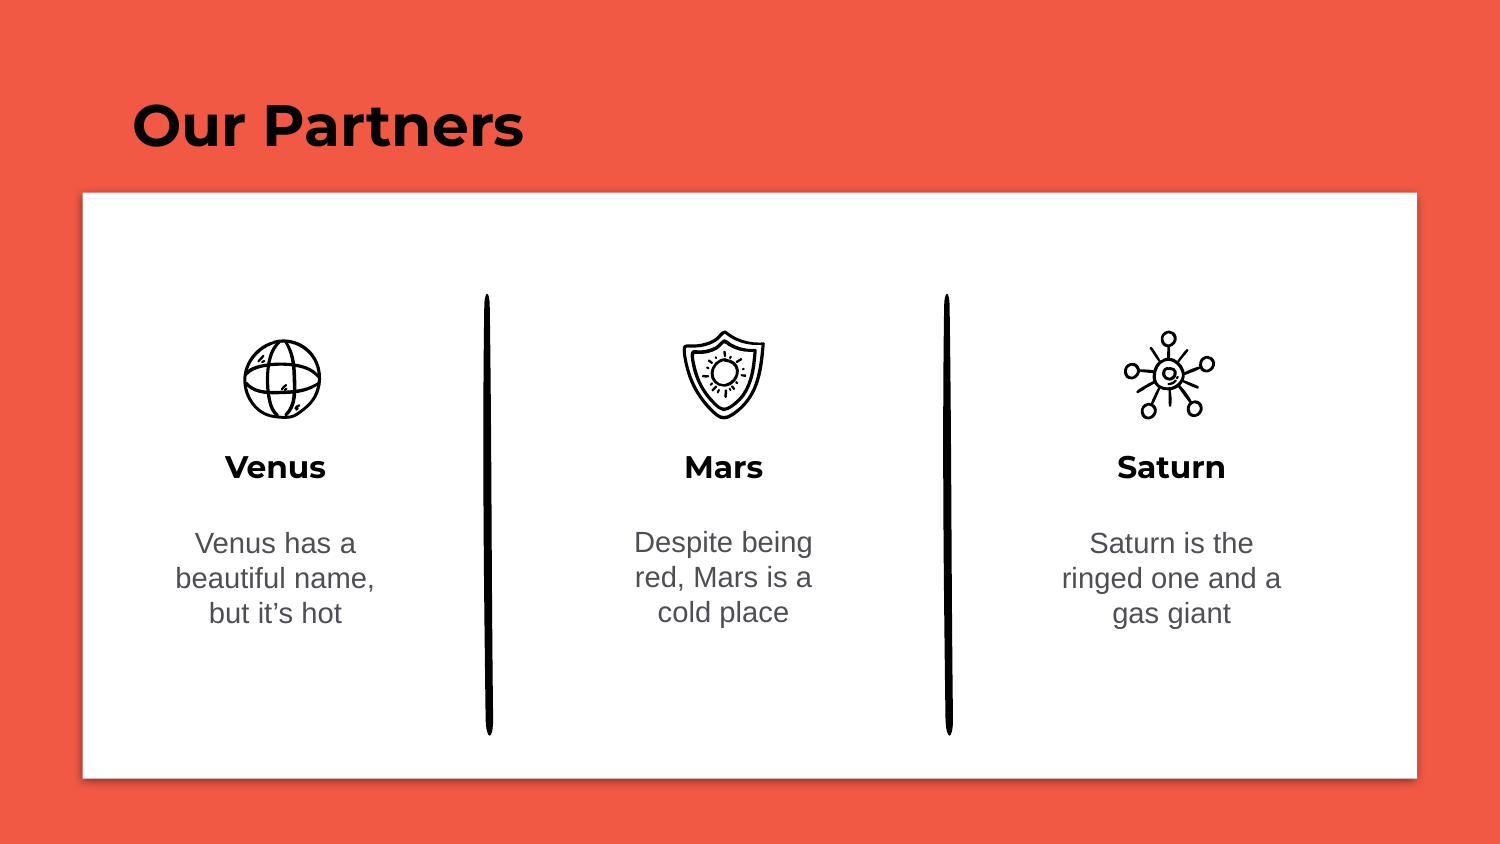

# Our Partners

Mars
Saturn
Venus
Despite being red, Mars is a cold place
Saturn is the ringed one and a gas giant
Venus has a
beautiful name,
but it’s hot